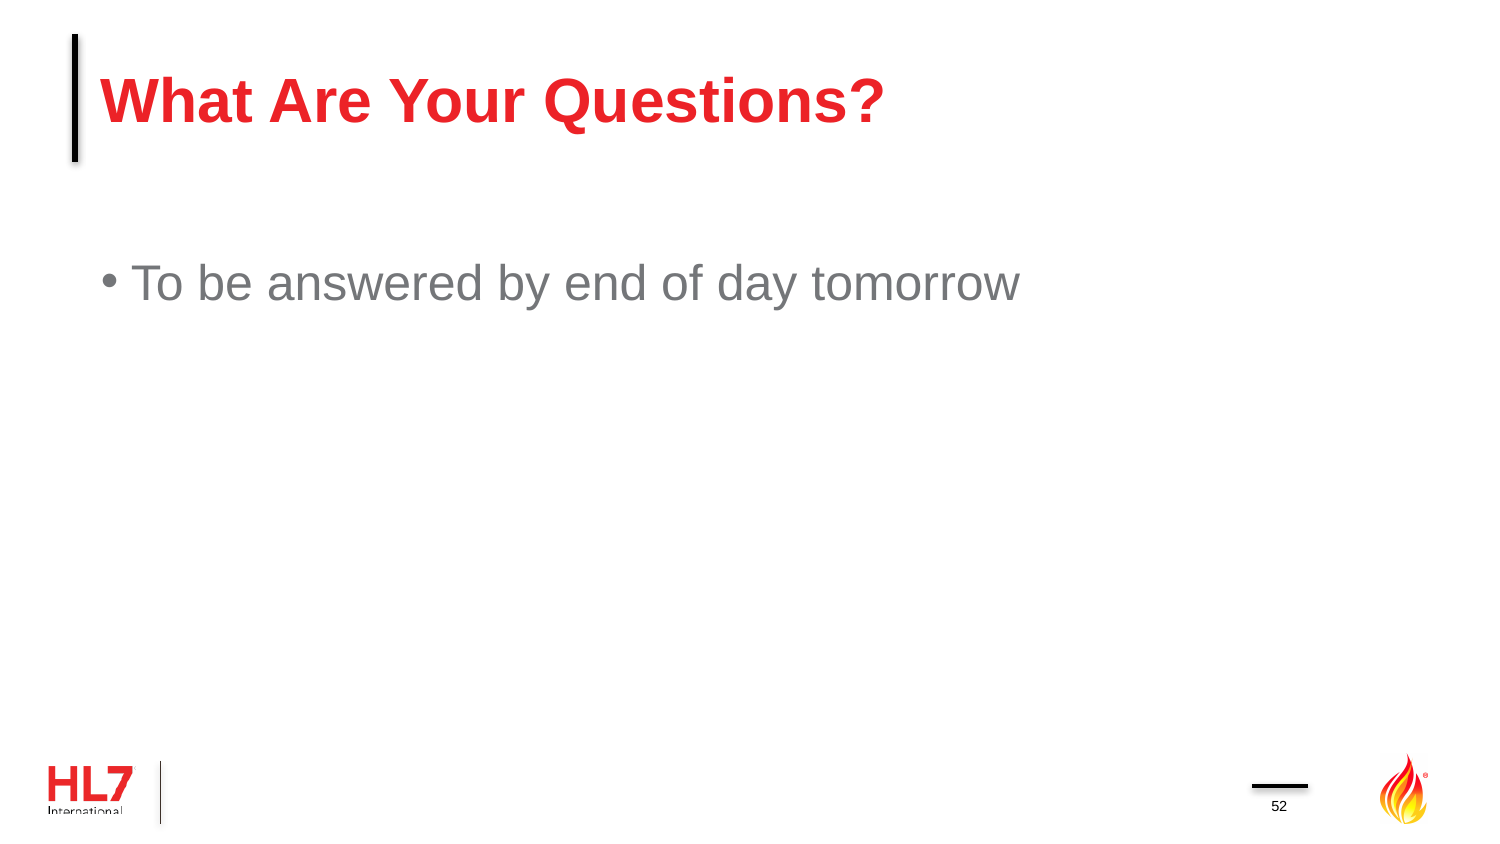

# What Are Your Questions?
To be answered by end of day tomorrow
52